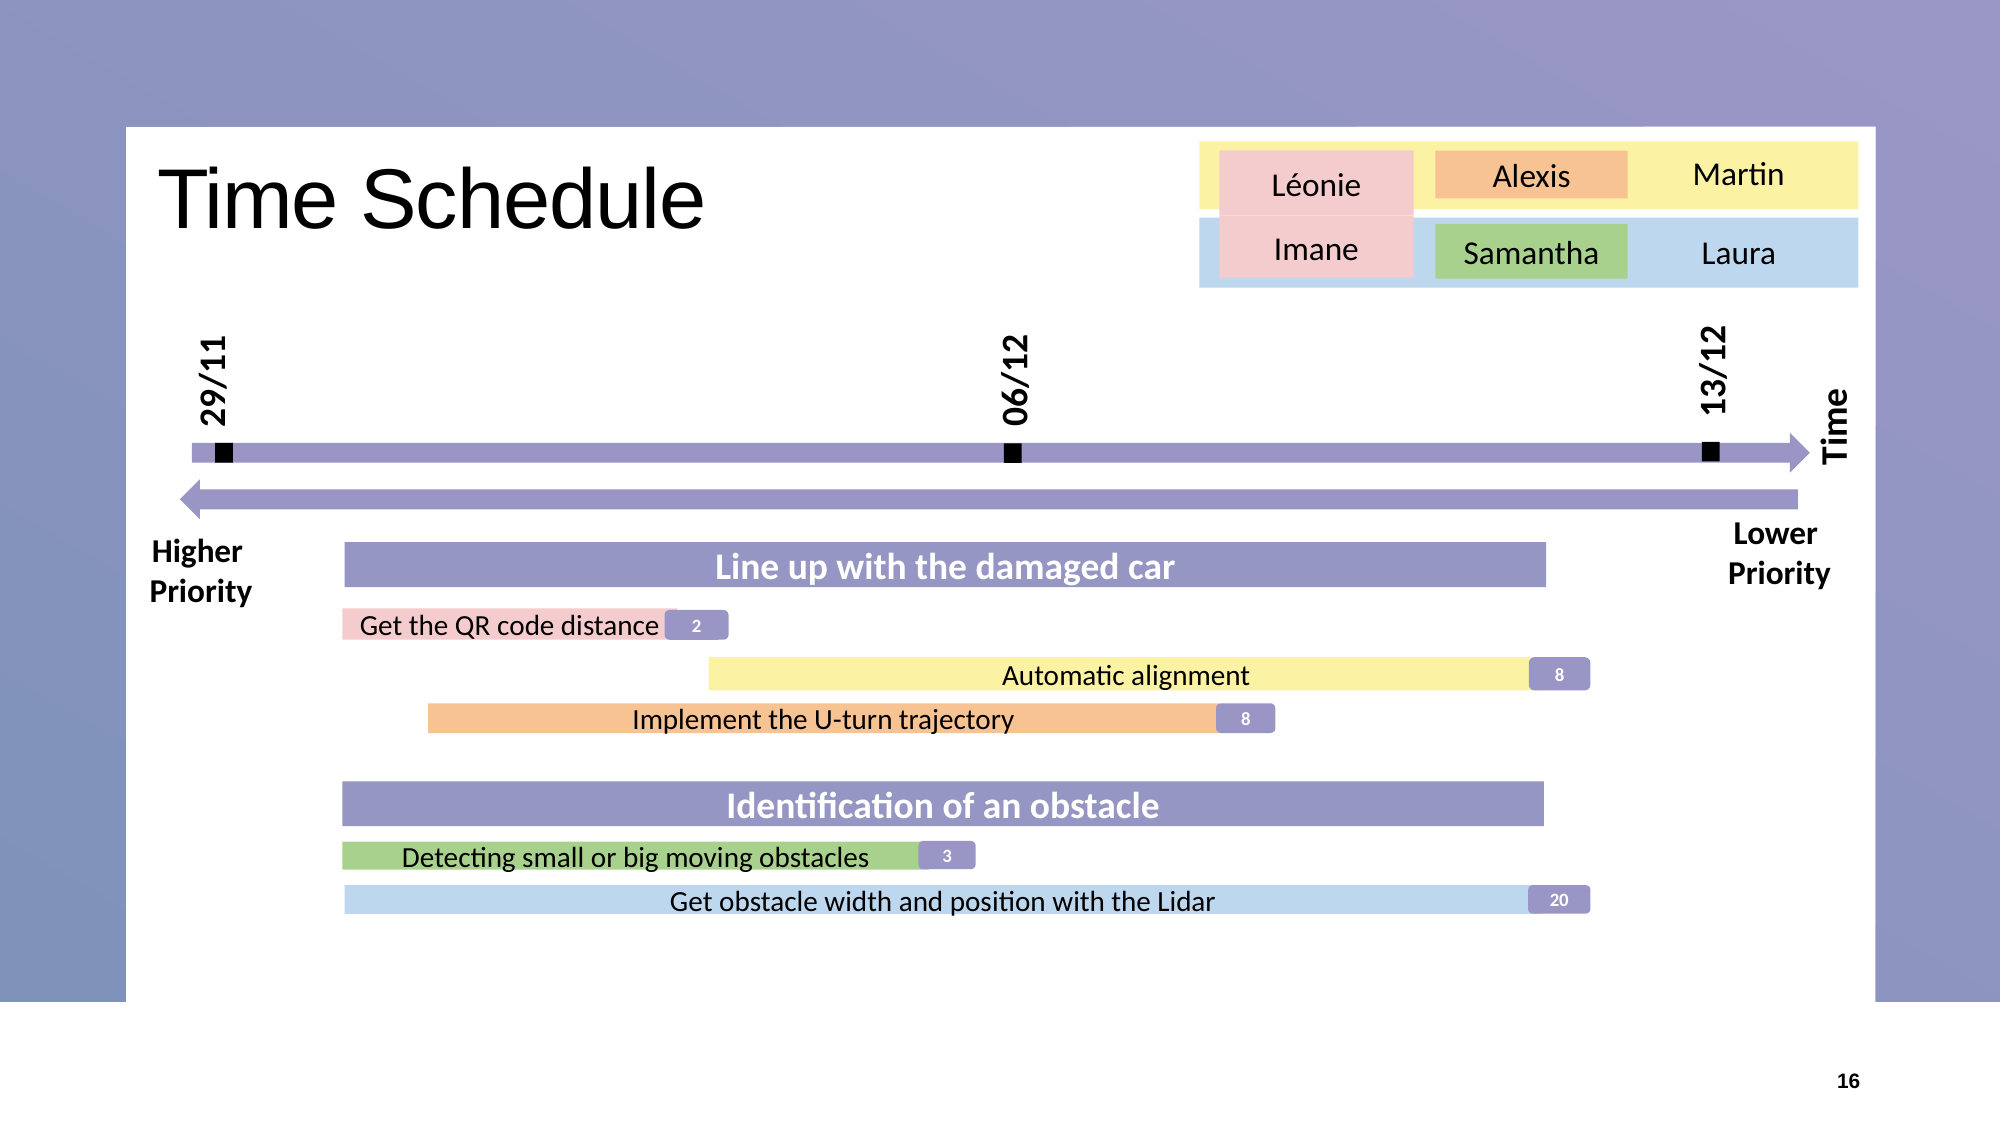

# Time Schedule
Léonie
Alexis
Martin
Imane

Samantha
Laura
29/11

13/12
Time

06/12

Lower Priority
Higher Priority
Line up with the damaged car
Get the QR code distance
2
Automatic alignment
8
Implement the U-turn trajectory
8
Identification of an obstacle
3
Detecting small or big moving obstacles
20
Get obstacle width and position with the Lidar
16